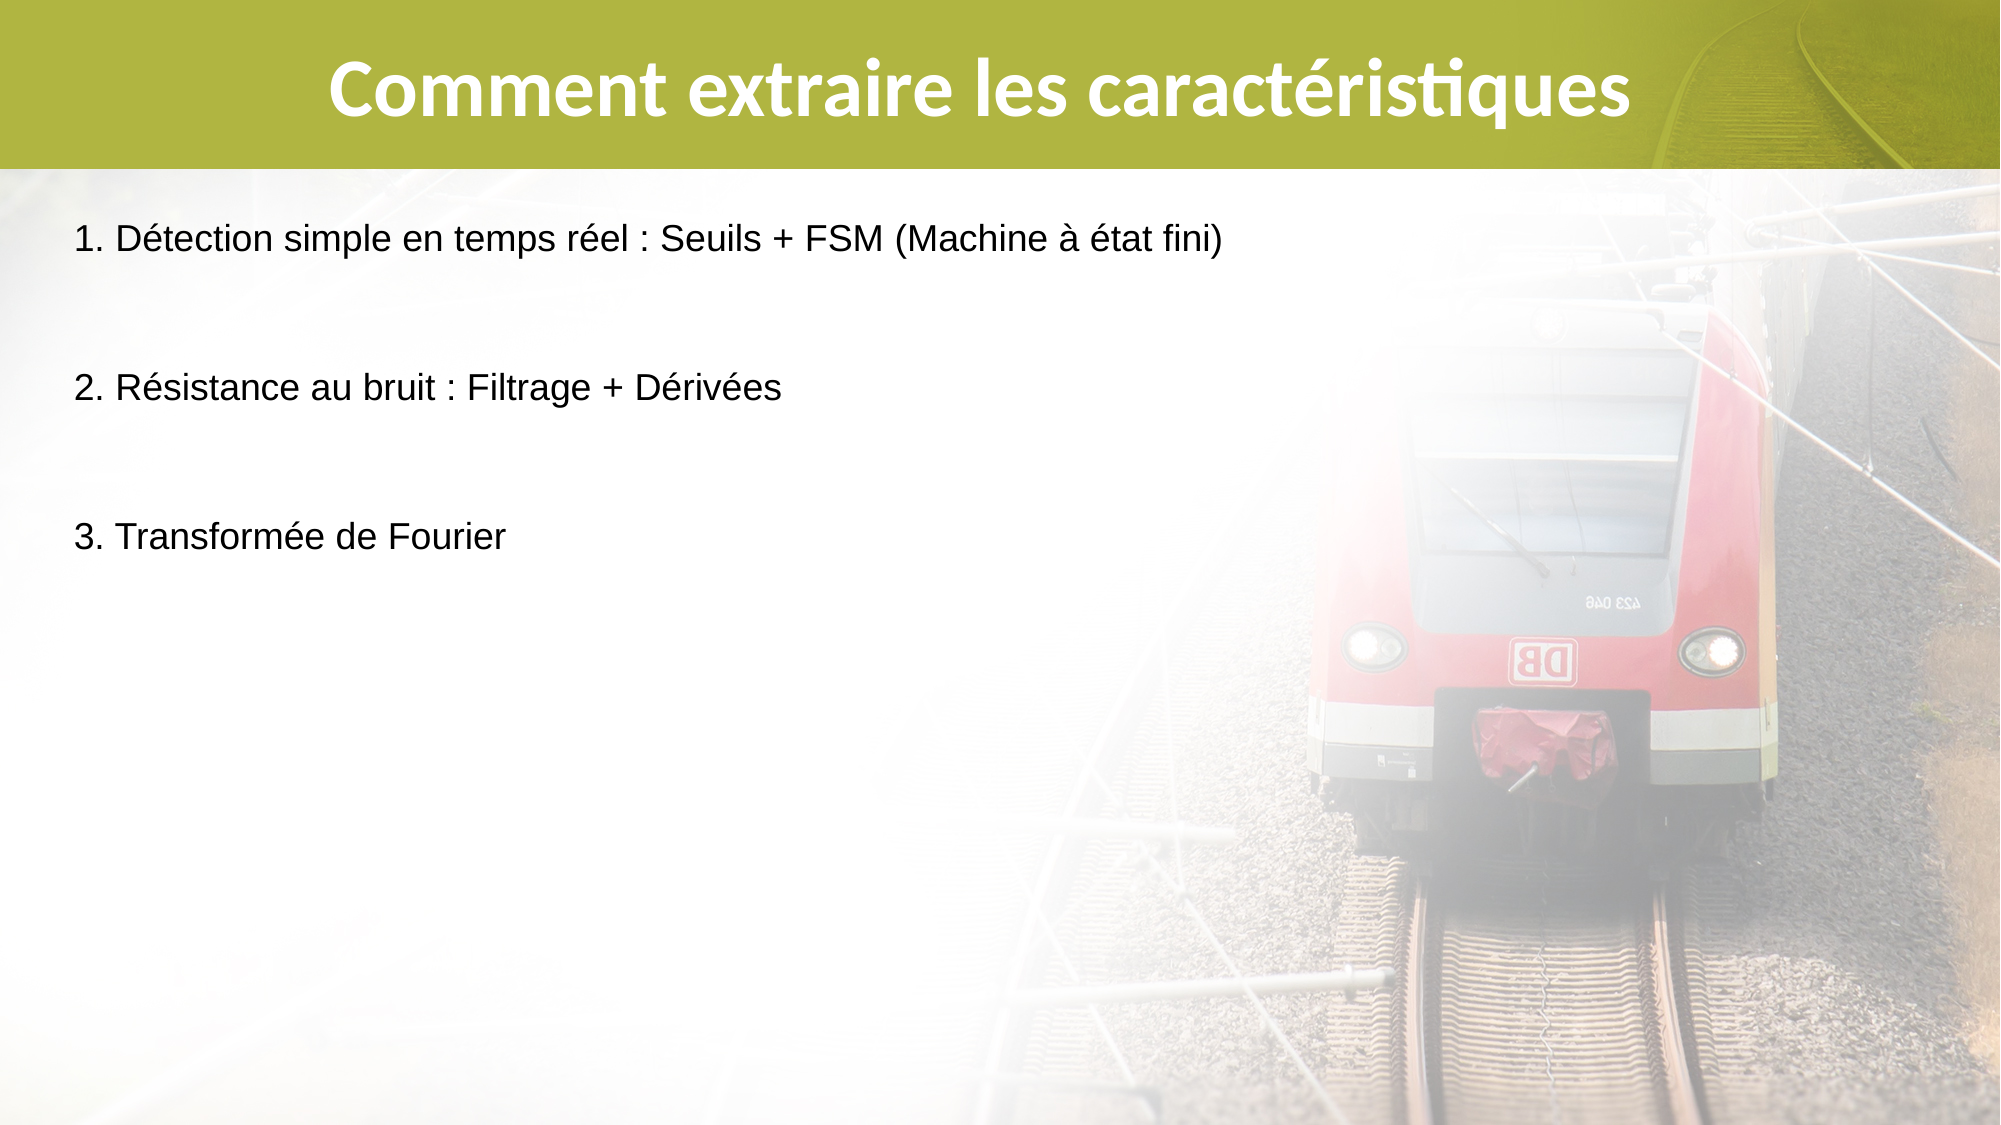

# Comment extraire les caractéristiques
1. Détection simple en temps réel : Seuils + FSM (Machine à état fini)

2. Résistance au bruit : Filtrage + Dérivées

3. Transformée de Fourier